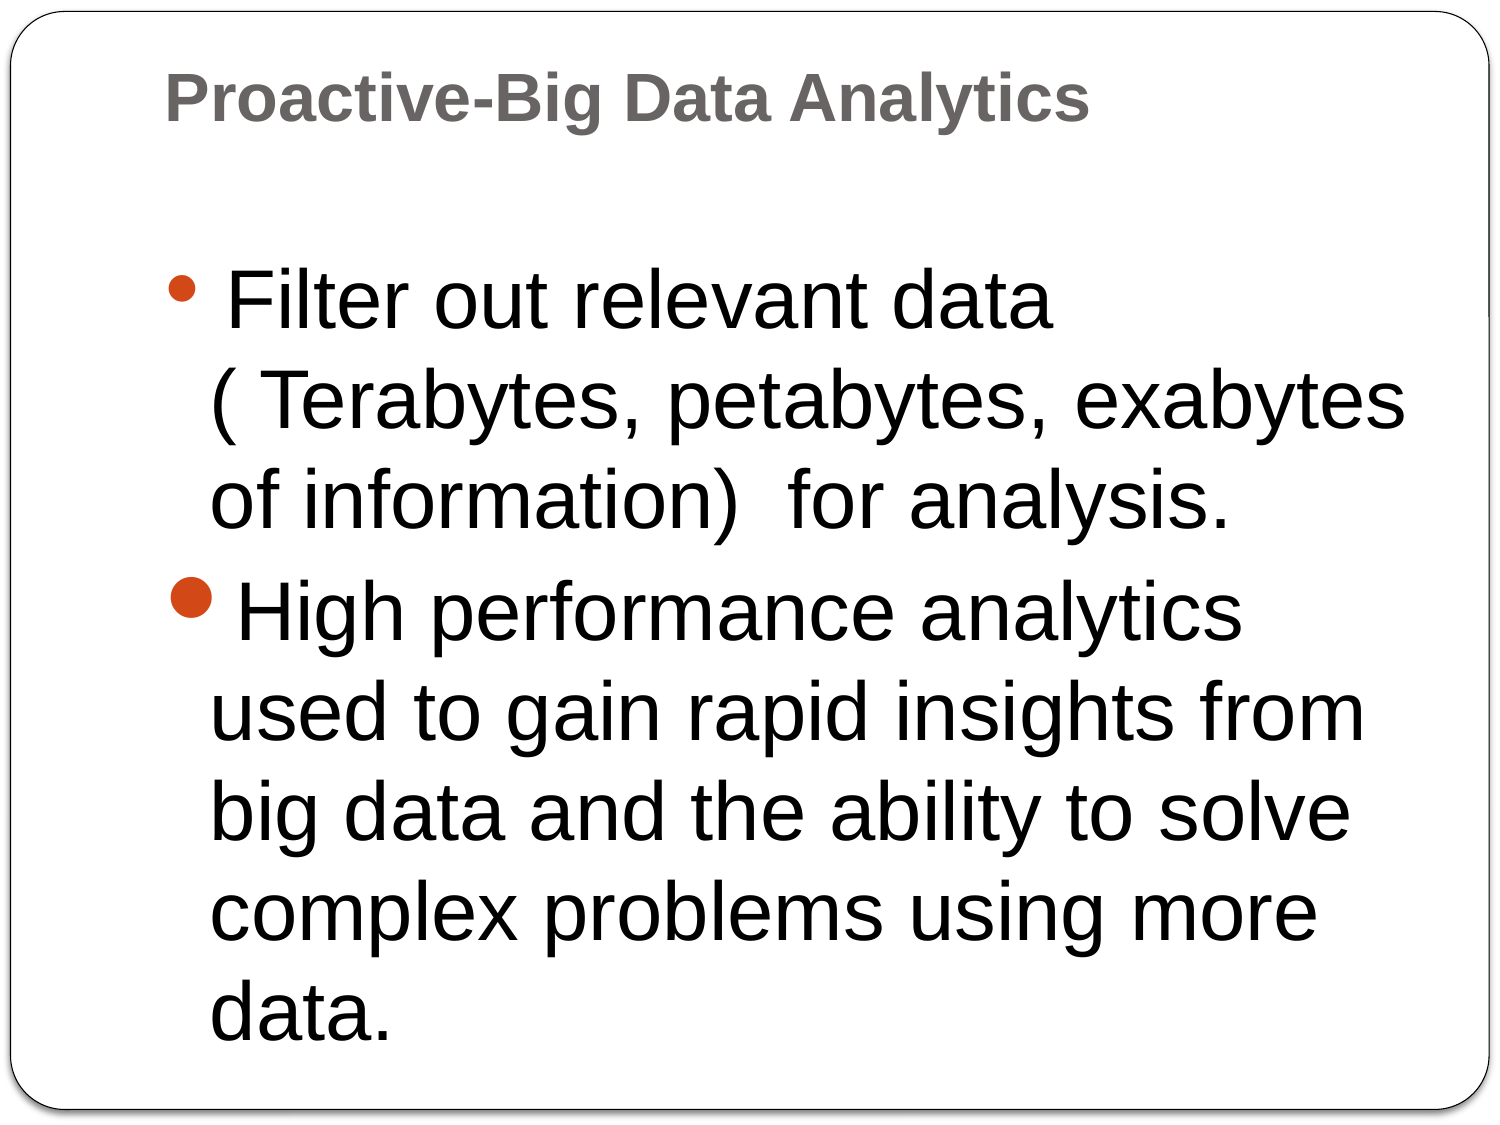

# Proactive-Big Data Analytics
 Filter out relevant data ( Terabytes, petabytes, exabytes of information)  for analysis.
High performance analytics used to gain rapid insights from big data and the ability to solve complex problems using more data.